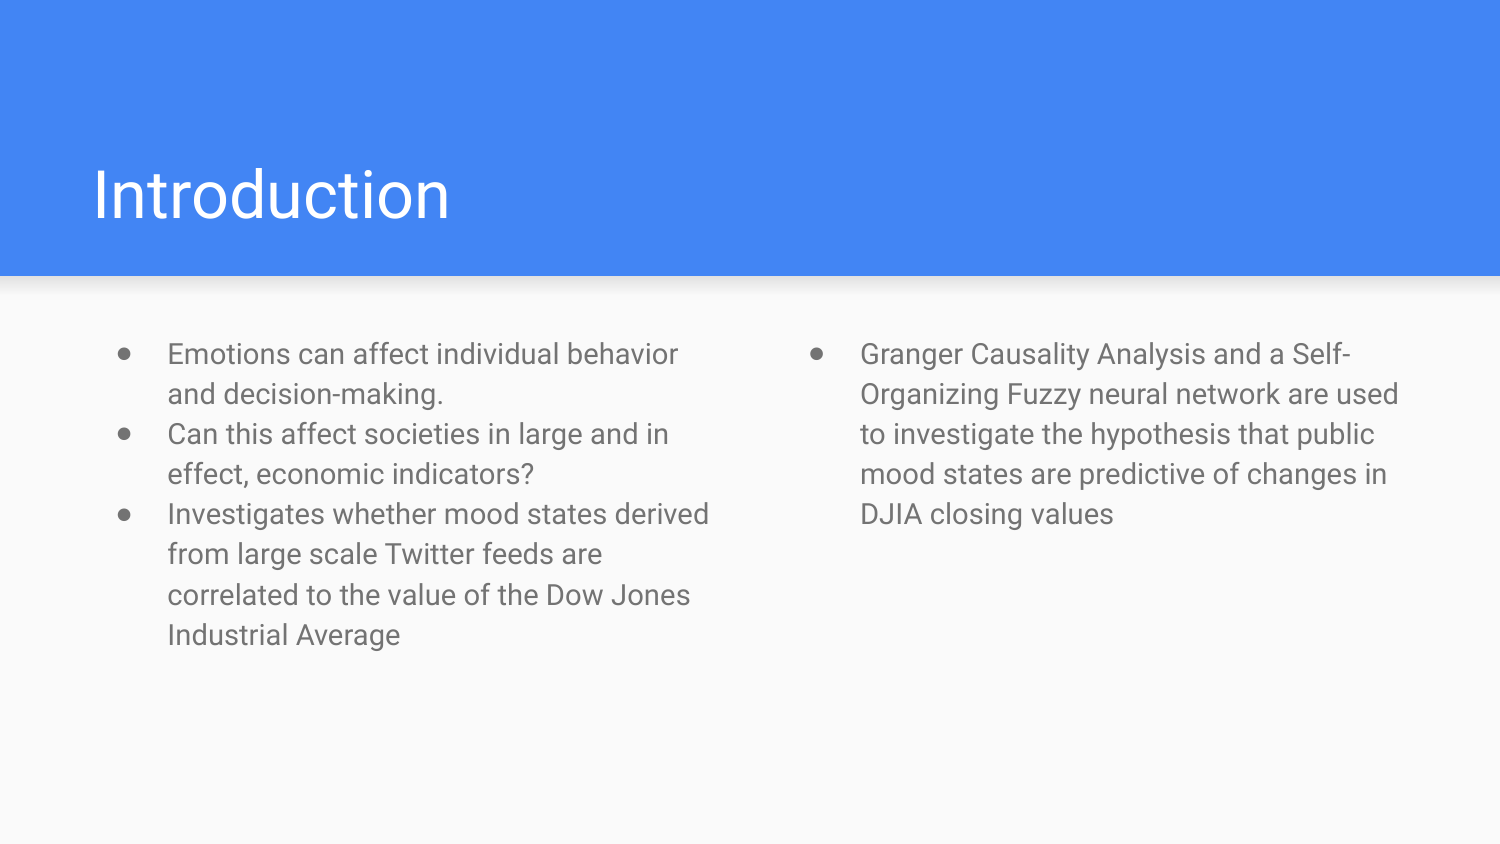

# Introduction
Emotions can affect individual behavior and decision-making.
Can this affect societies in large and in effect, economic indicators?
Investigates whether mood states derived from large scale Twitter feeds are correlated to the value of the Dow Jones Industrial Average
Granger Causality Analysis and a Self-Organizing Fuzzy neural network are used to investigate the hypothesis that public mood states are predictive of changes in DJIA closing values